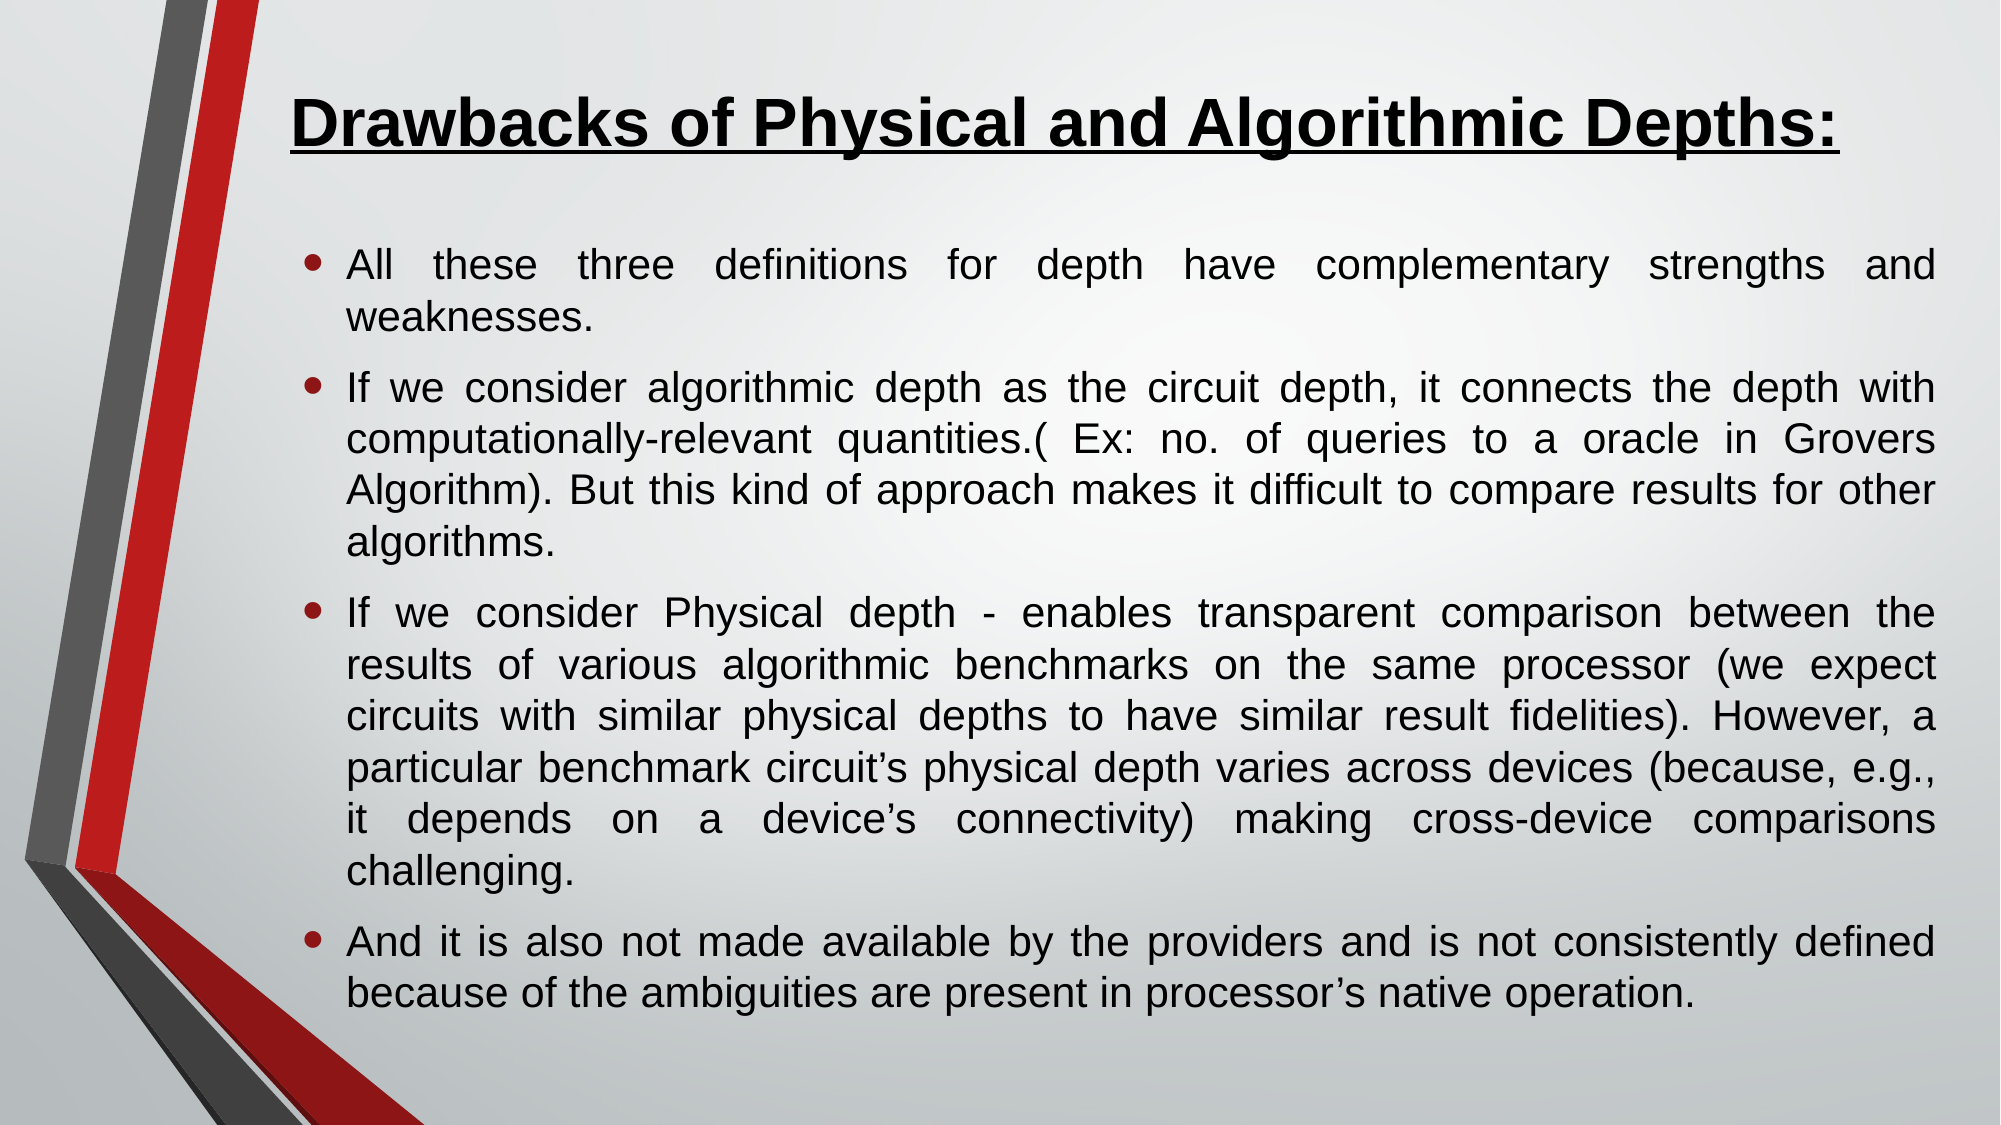

# Drawbacks of Physical and Algorithmic Depths:
All these three definitions for depth have complementary strengths and weaknesses.
If we consider algorithmic depth as the circuit depth, it connects the depth with computationally-relevant quantities.( Ex: no. of queries to a oracle in Grovers Algorithm). But this kind of approach makes it difficult to compare results for other algorithms.
If we consider Physical depth - enables transparent comparison between the results of various algorithmic benchmarks on the same processor (we expect circuits with similar physical depths to have similar result fidelities). However, a particular benchmark circuit’s physical depth varies across devices (because, e.g., it depends on a device’s connectivity) making cross-device comparisons challenging.
And it is also not made available by the providers and is not consistently defined because of the ambiguities are present in processor’s native operation.